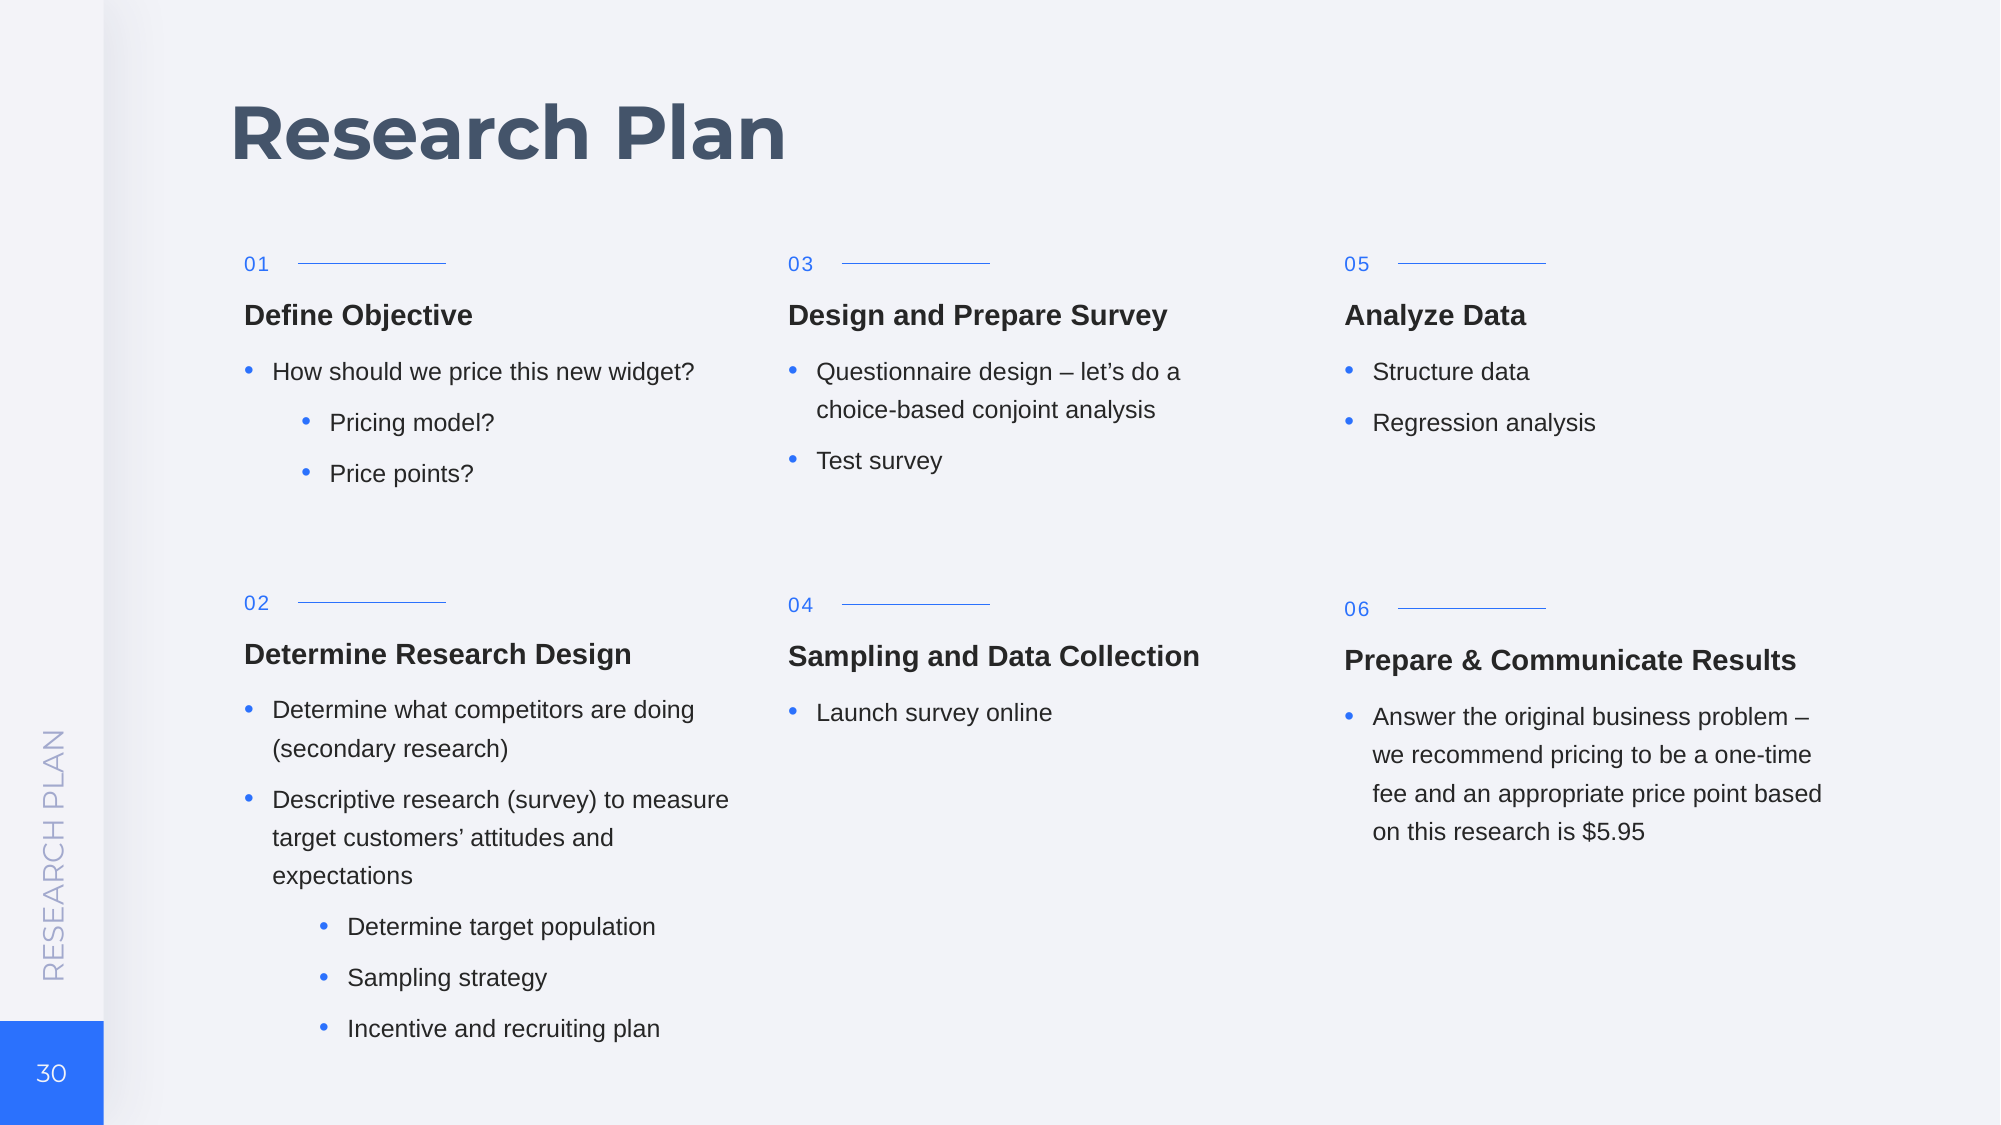

Research Plan
01
03
05
Define Objective
Design and Prepare Survey
Analyze Data
How should we price this new widget?
Pricing model?
Price points?
Questionnaire design – let’s do a choice-based conjoint analysis
Test survey
Structure data
Regression analysis
02
04
06
Determine Research Design
Sampling and Data Collection
Prepare & Communicate Results
RESEARCH PLAN
Determine what competitors are doing (secondary research)
Descriptive research (survey) to measure target customers’ attitudes and expectations
Determine target population
Sampling strategy
Incentive and recruiting plan
Launch survey online
Answer the original business problem – we recommend pricing to be a one-time fee and an appropriate price point based on this research is $5.95

30